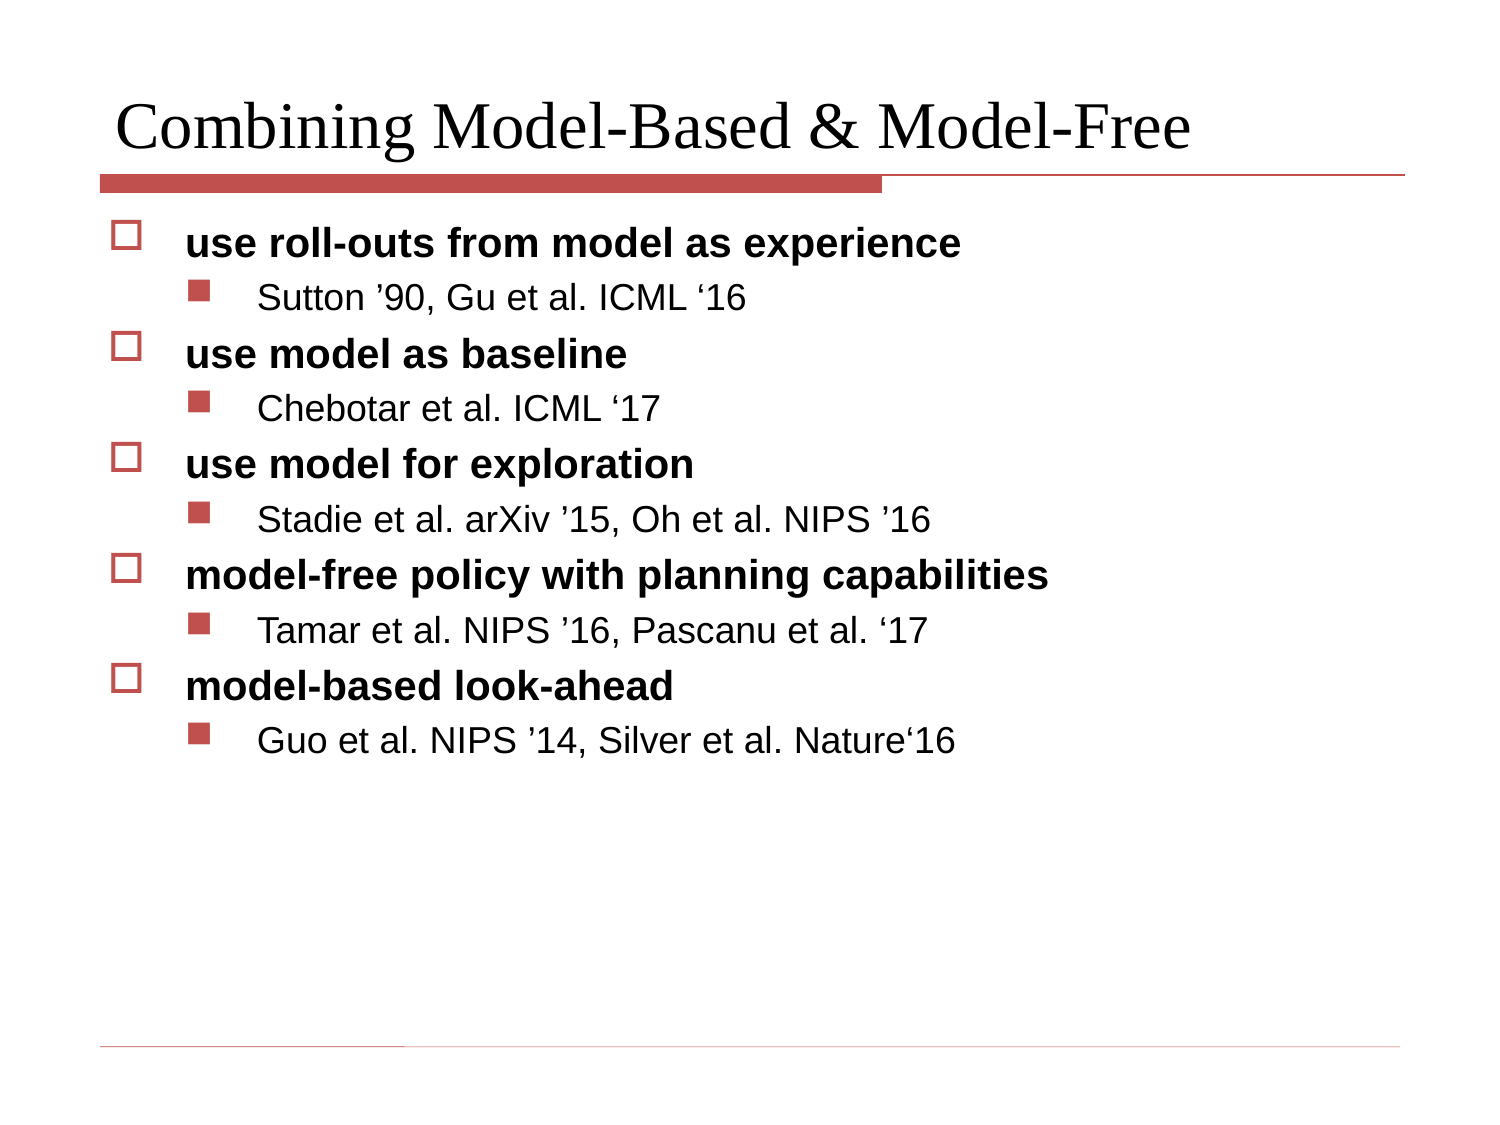

# Combining Model-Based & Model-Free
use roll-outs from model as experience
Sutton ’90, Gu et al. ICML ‘16
use model as baseline
Chebotar et al. ICML ‘17
use model for exploration
Stadie et al. arXiv ’15, Oh et al. NIPS ’16
model-free policy with planning capabilities
Tamar et al. NIPS ’16, Pascanu et al. ‘17
model-based look-ahead
Guo et al. NIPS ’14, Silver et al. Nature‘16